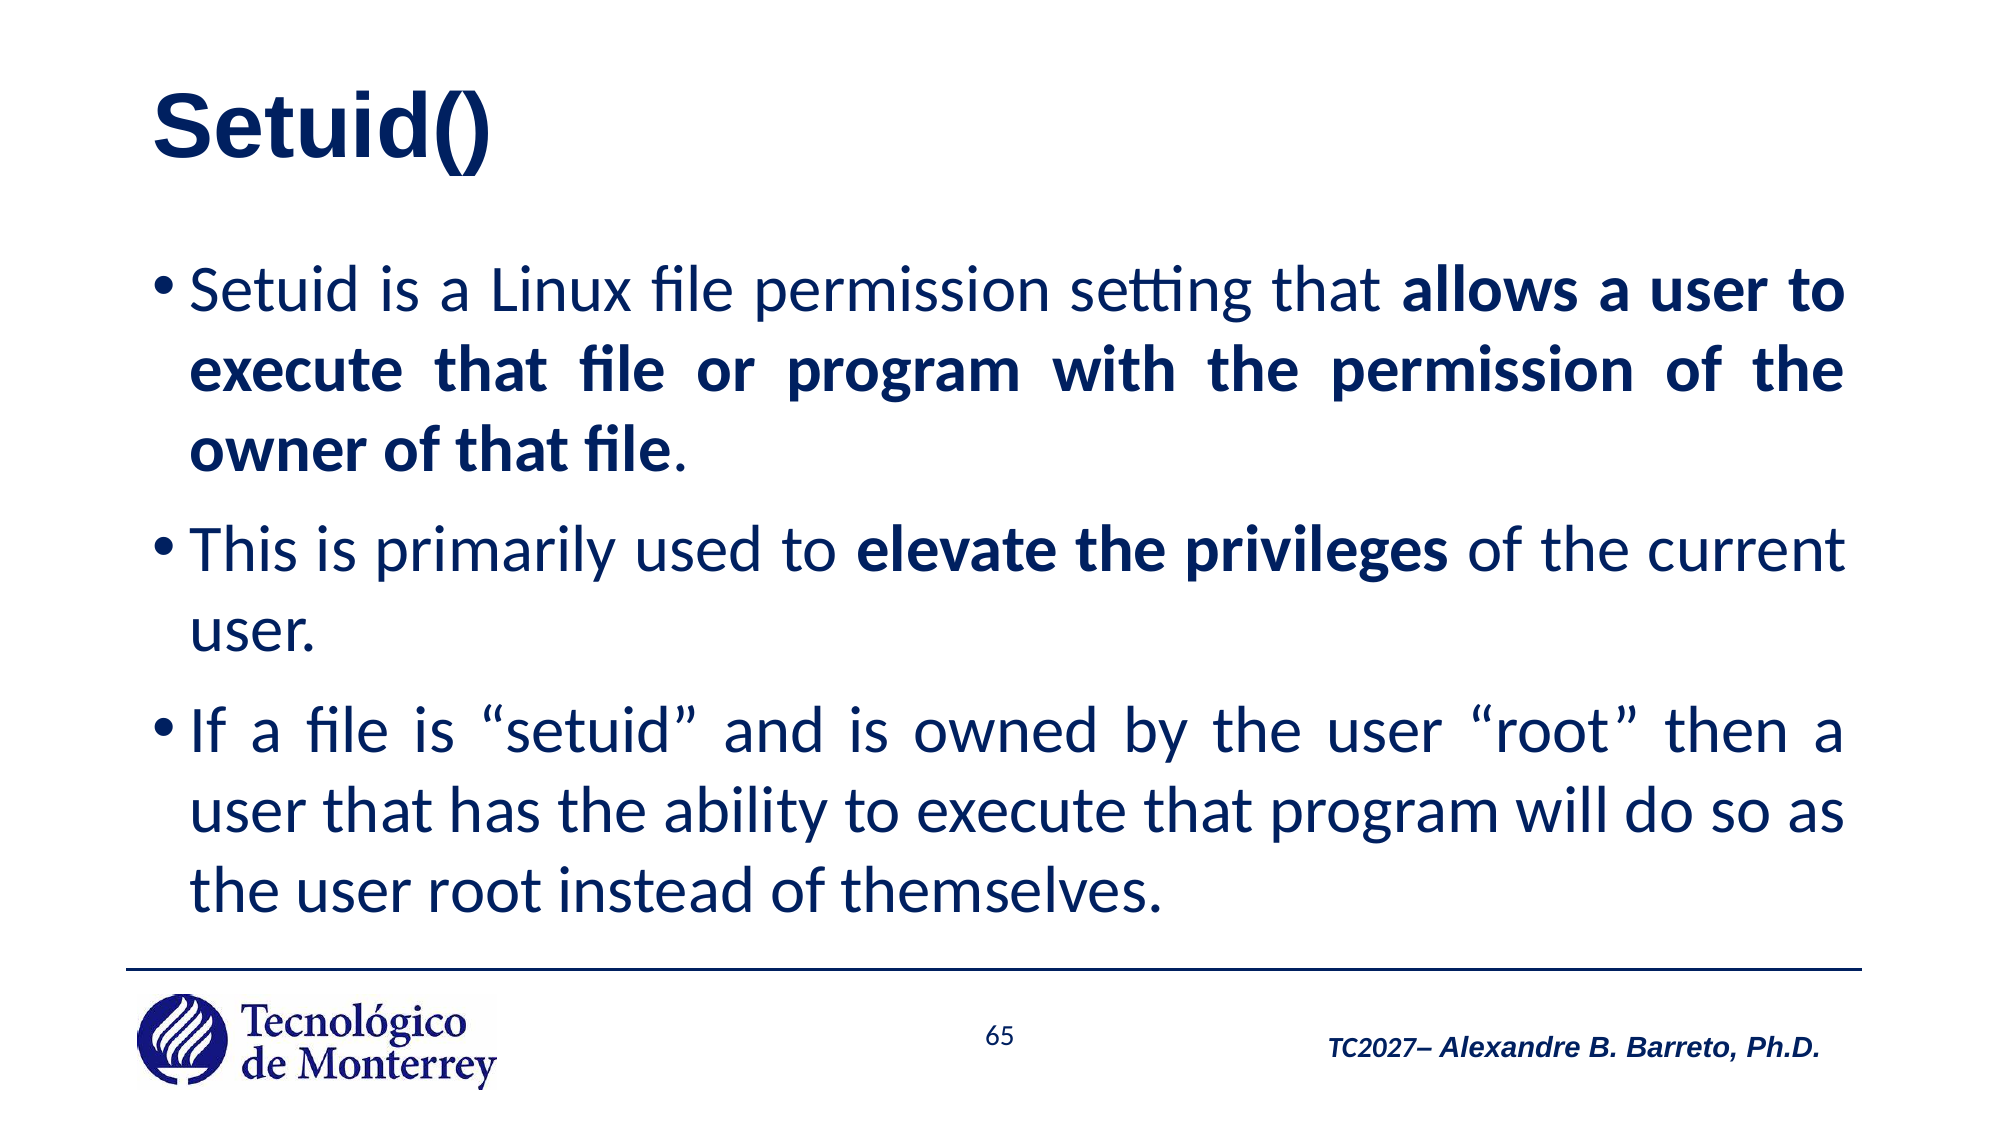

# Setuid()
Setuid is a Linux file permission setting that allows a user to execute that file or program with the permission of the owner of that file.
This is primarily used to elevate the privileges of the current user.
If a file is “setuid” and is owned by the user “root” then a user that has the ability to execute that program will do so as the user root instead of themselves.